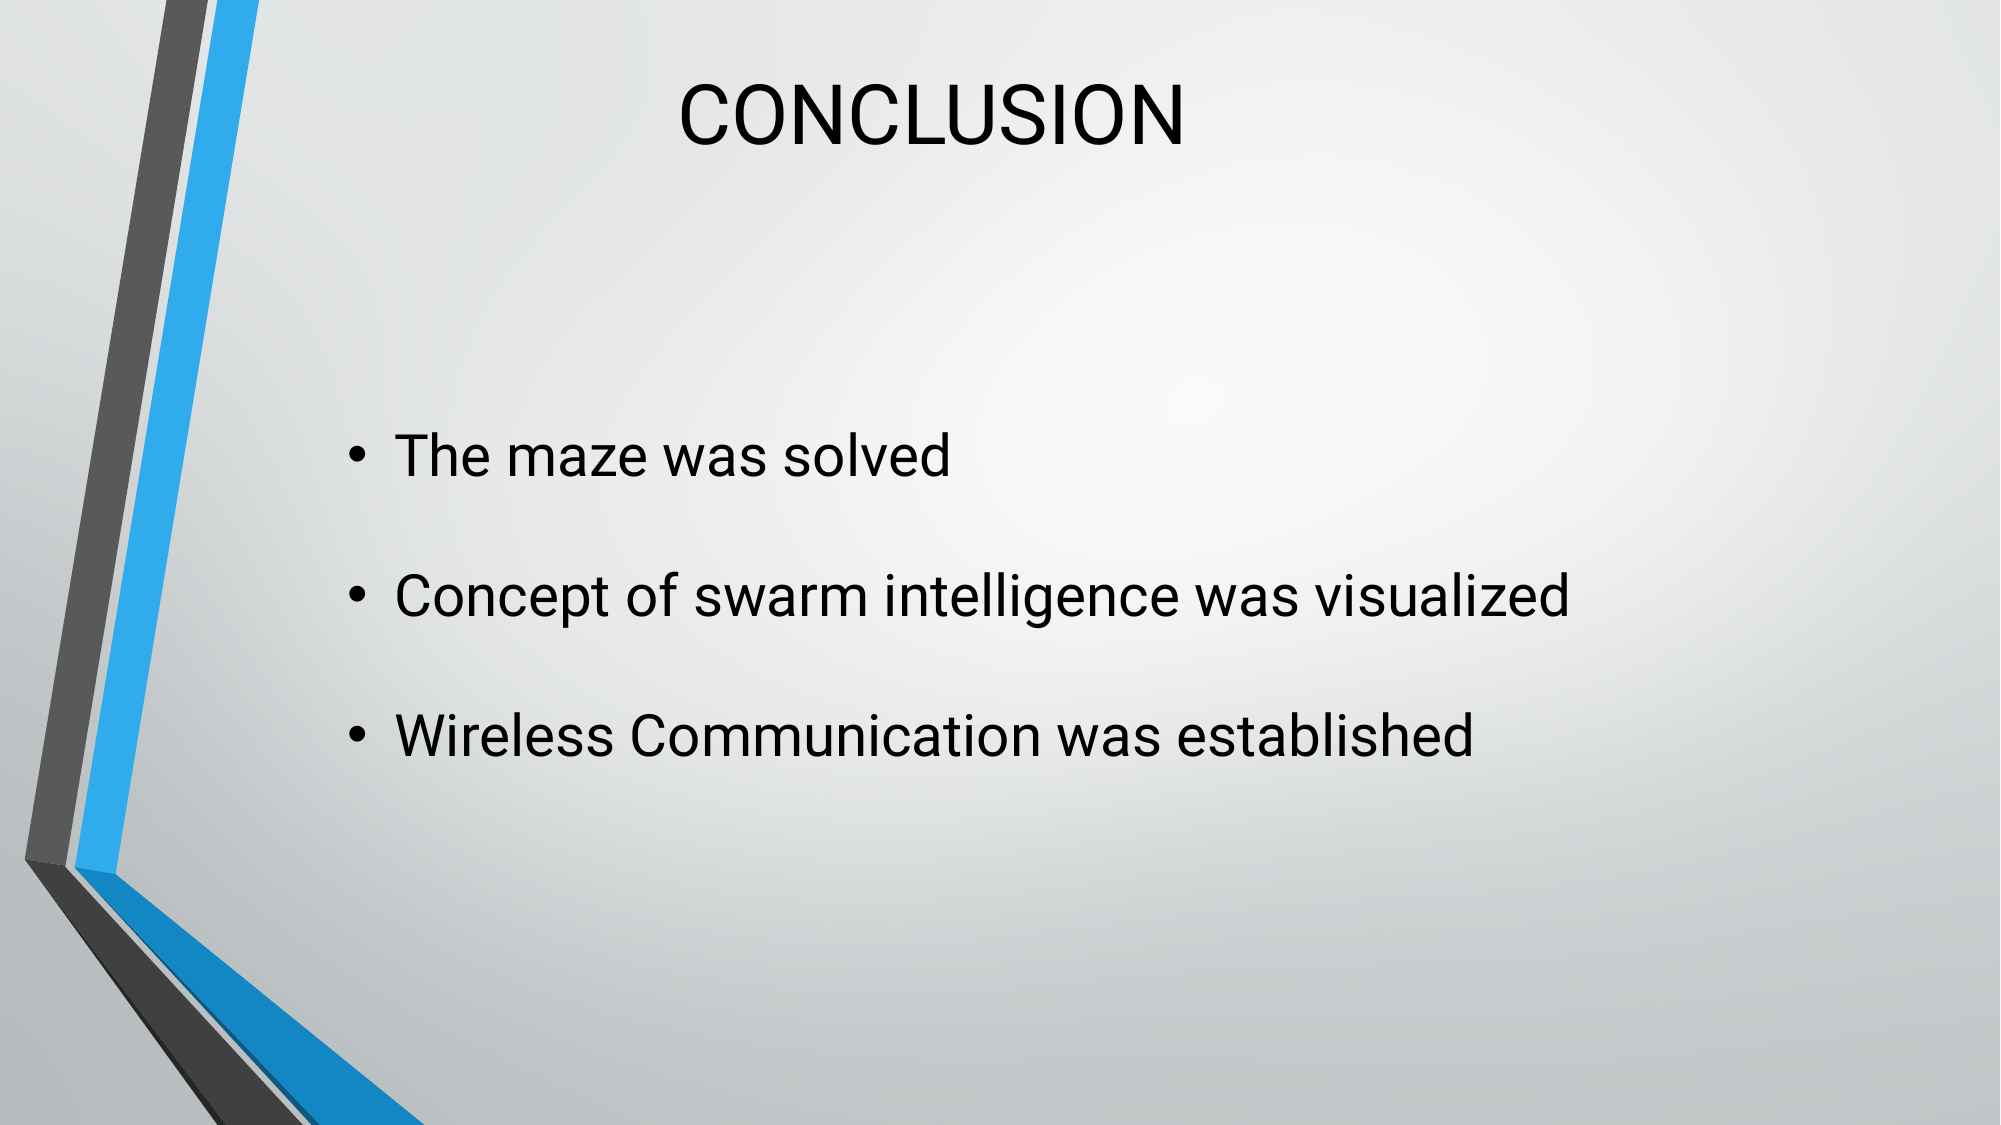

CONCLUSION
The maze was solved

Concept of swarm intelligence was visualized

Wireless Communication was established